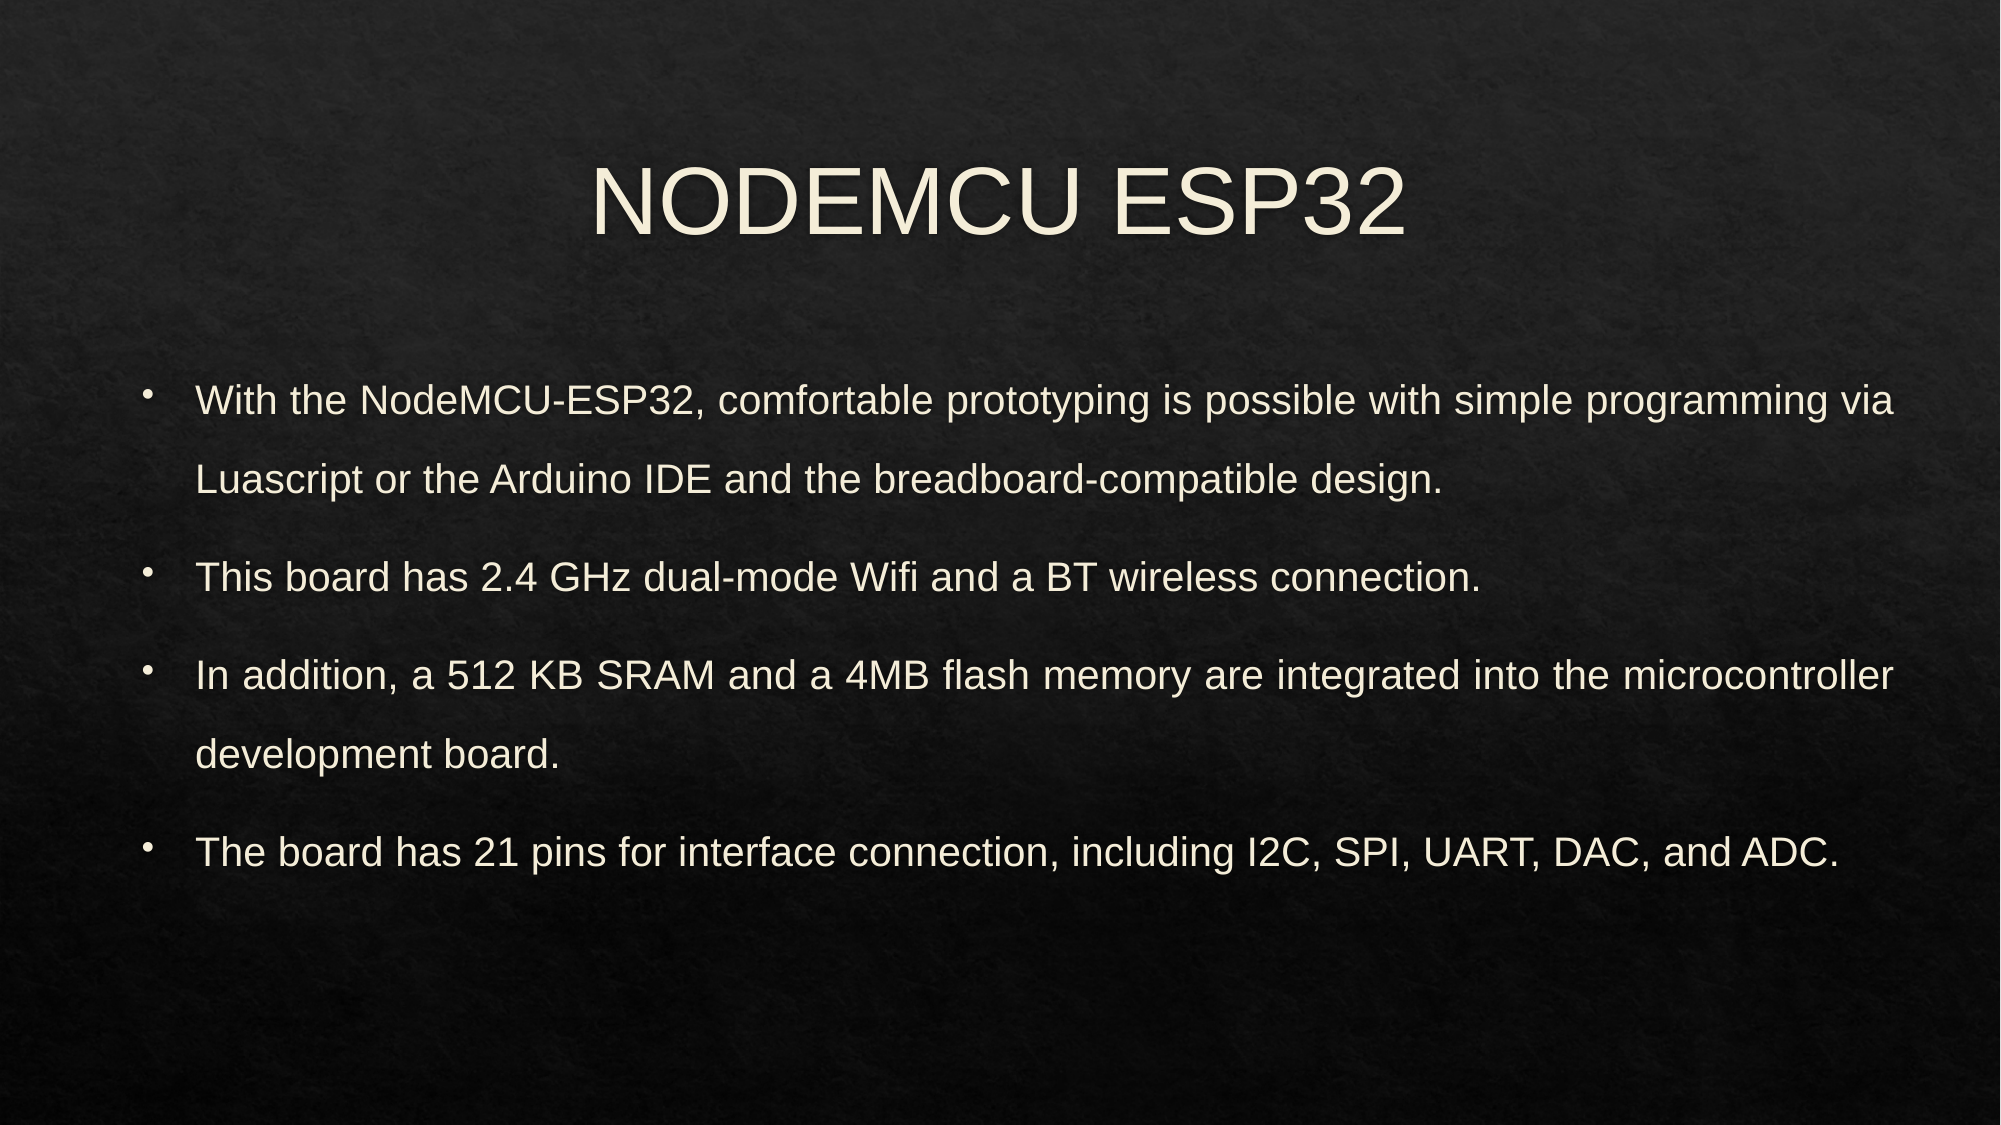

# NodeMCU ESP32
With the NodeMCU-ESP32, comfortable prototyping is possible with simple programming via Luascript or the Arduino IDE and the breadboard-compatible design.
This board has 2.4 GHz dual-mode Wifi and a BT wireless connection.
In addition, a 512 KB SRAM and a 4MB flash memory are integrated into the microcontroller development board.
The board has 21 pins for interface connection, including I2C, SPI, UART, DAC, and ADC.